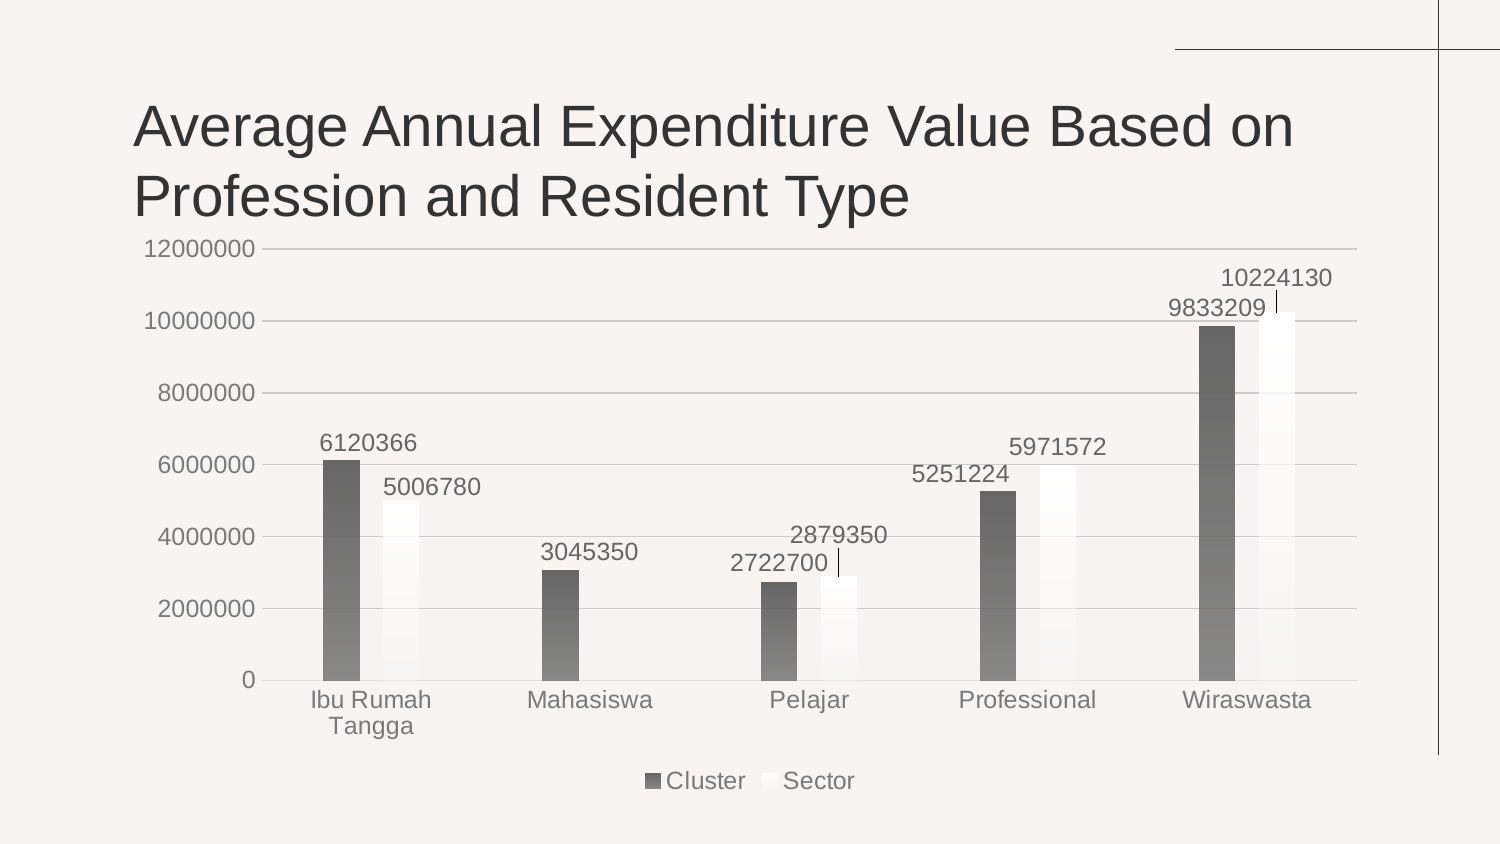

# Average Annual Expenditure Value Based on Profession and Resident Type

### Chart

| Category | Cluster | Sector |
|---|---|---|
| Ibu Rumah Tangga | 6120366.0 | 5006780.0 |
| Mahasiswa | 3045350.0 | None |
| Pelajar | 2722700.0 | 2879350.0 |
| Professional | 5251224.0 | 5971572.0 |
| Wiraswasta | 9833209.0 | 10224130.0 |